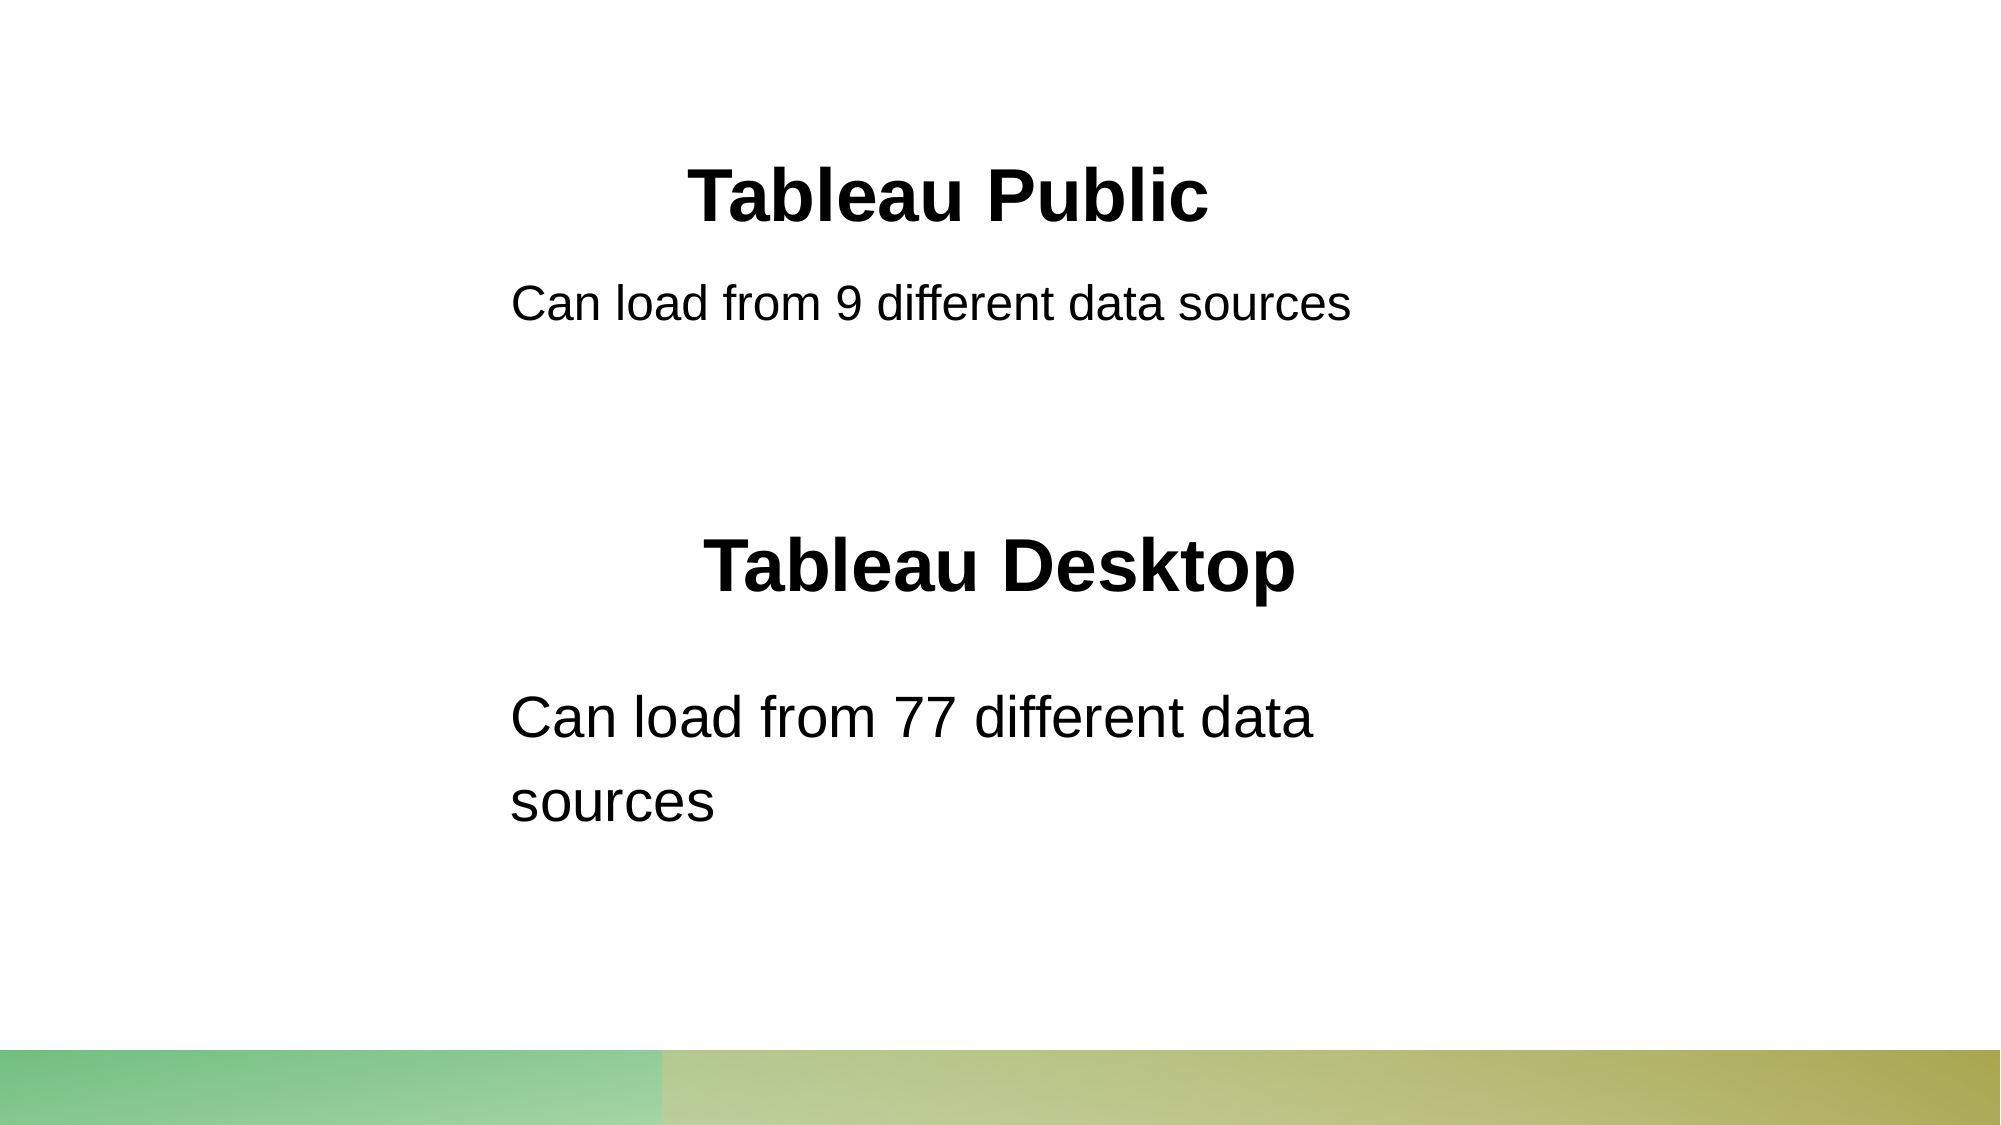

Tableau Public
Can load from 9 different data sources
Tableau Desktop
Can load from 77 different data sources